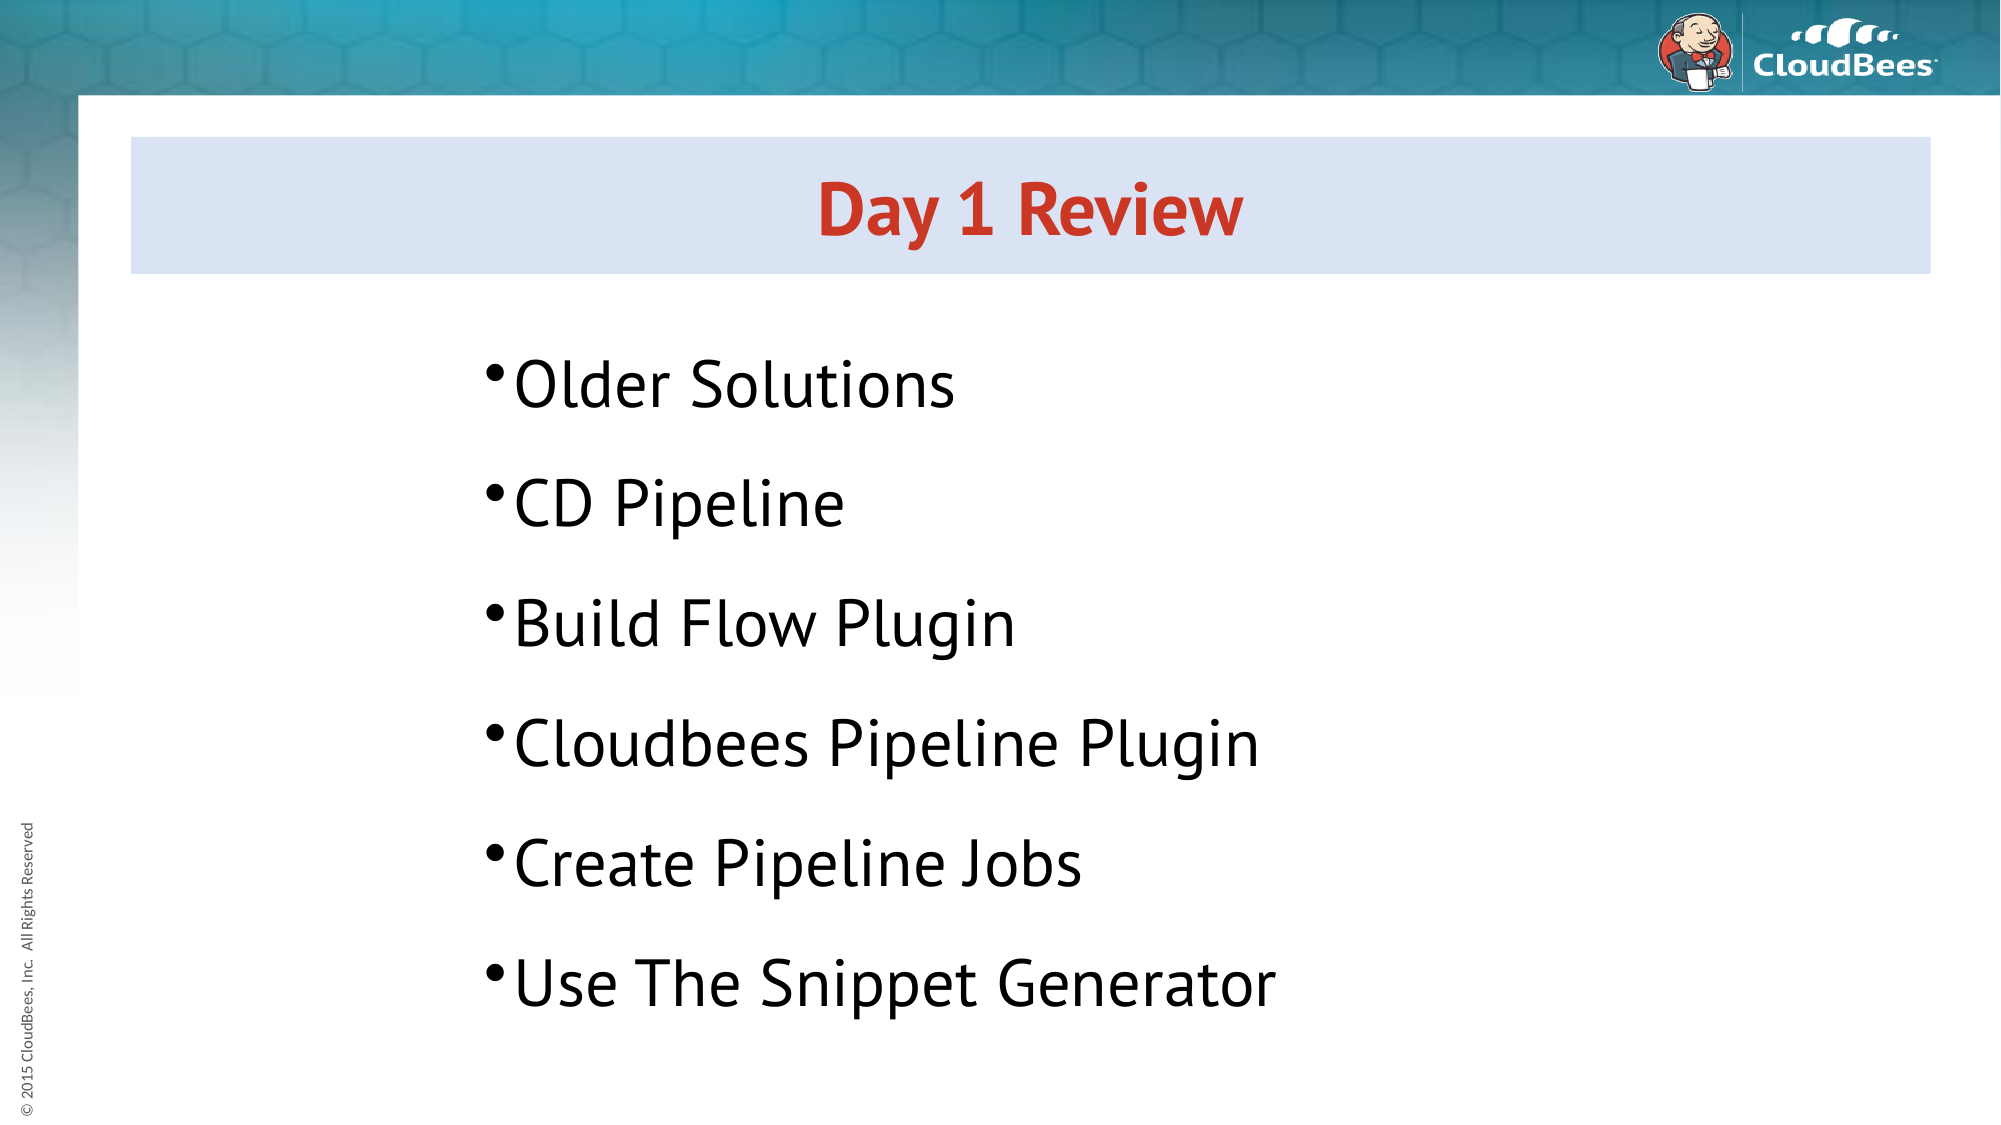

# Day 1 Review
Older Solutions
CD Pipeline
Build Flow Plugin
Cloudbees Pipeline Plugin
Create Pipeline Jobs
Use The Snippet Generator